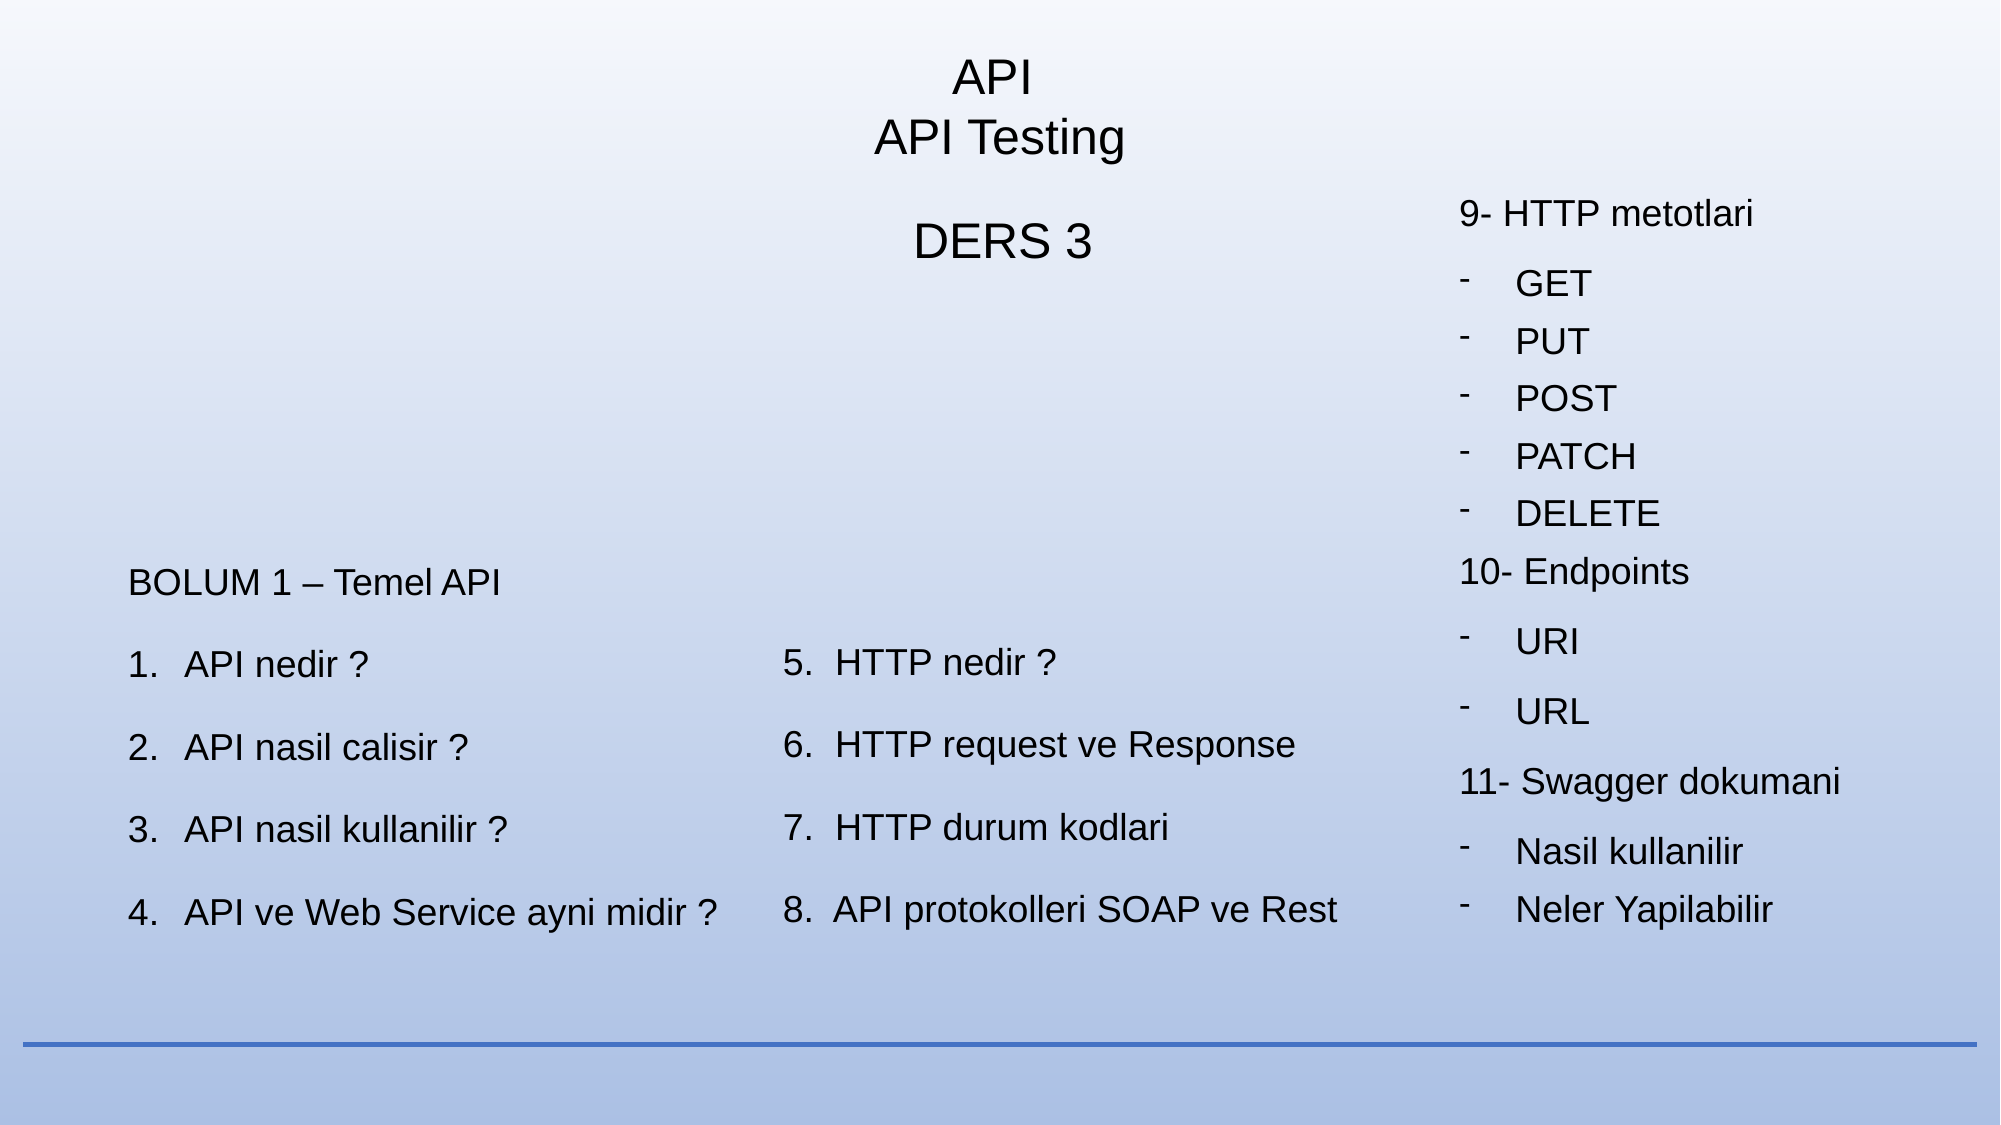

API
API Testing
9- HTTP metotlari
GET
PUT
POST
PATCH
DELETE
10- Endpoints
URI
URL
11- Swagger dokumani
Nasil kullanilir
Neler Yapilabilir
DERS 3
BOLUM 1 – Temel API
API nedir ?
API nasil calisir ?
API nasil kullanilir ?
API ve Web Service ayni midir ?
5.  HTTP nedir ?
6.  HTTP request ve Response
7.  HTTP durum kodlari
8.  API protokolleri SOAP ve Rest